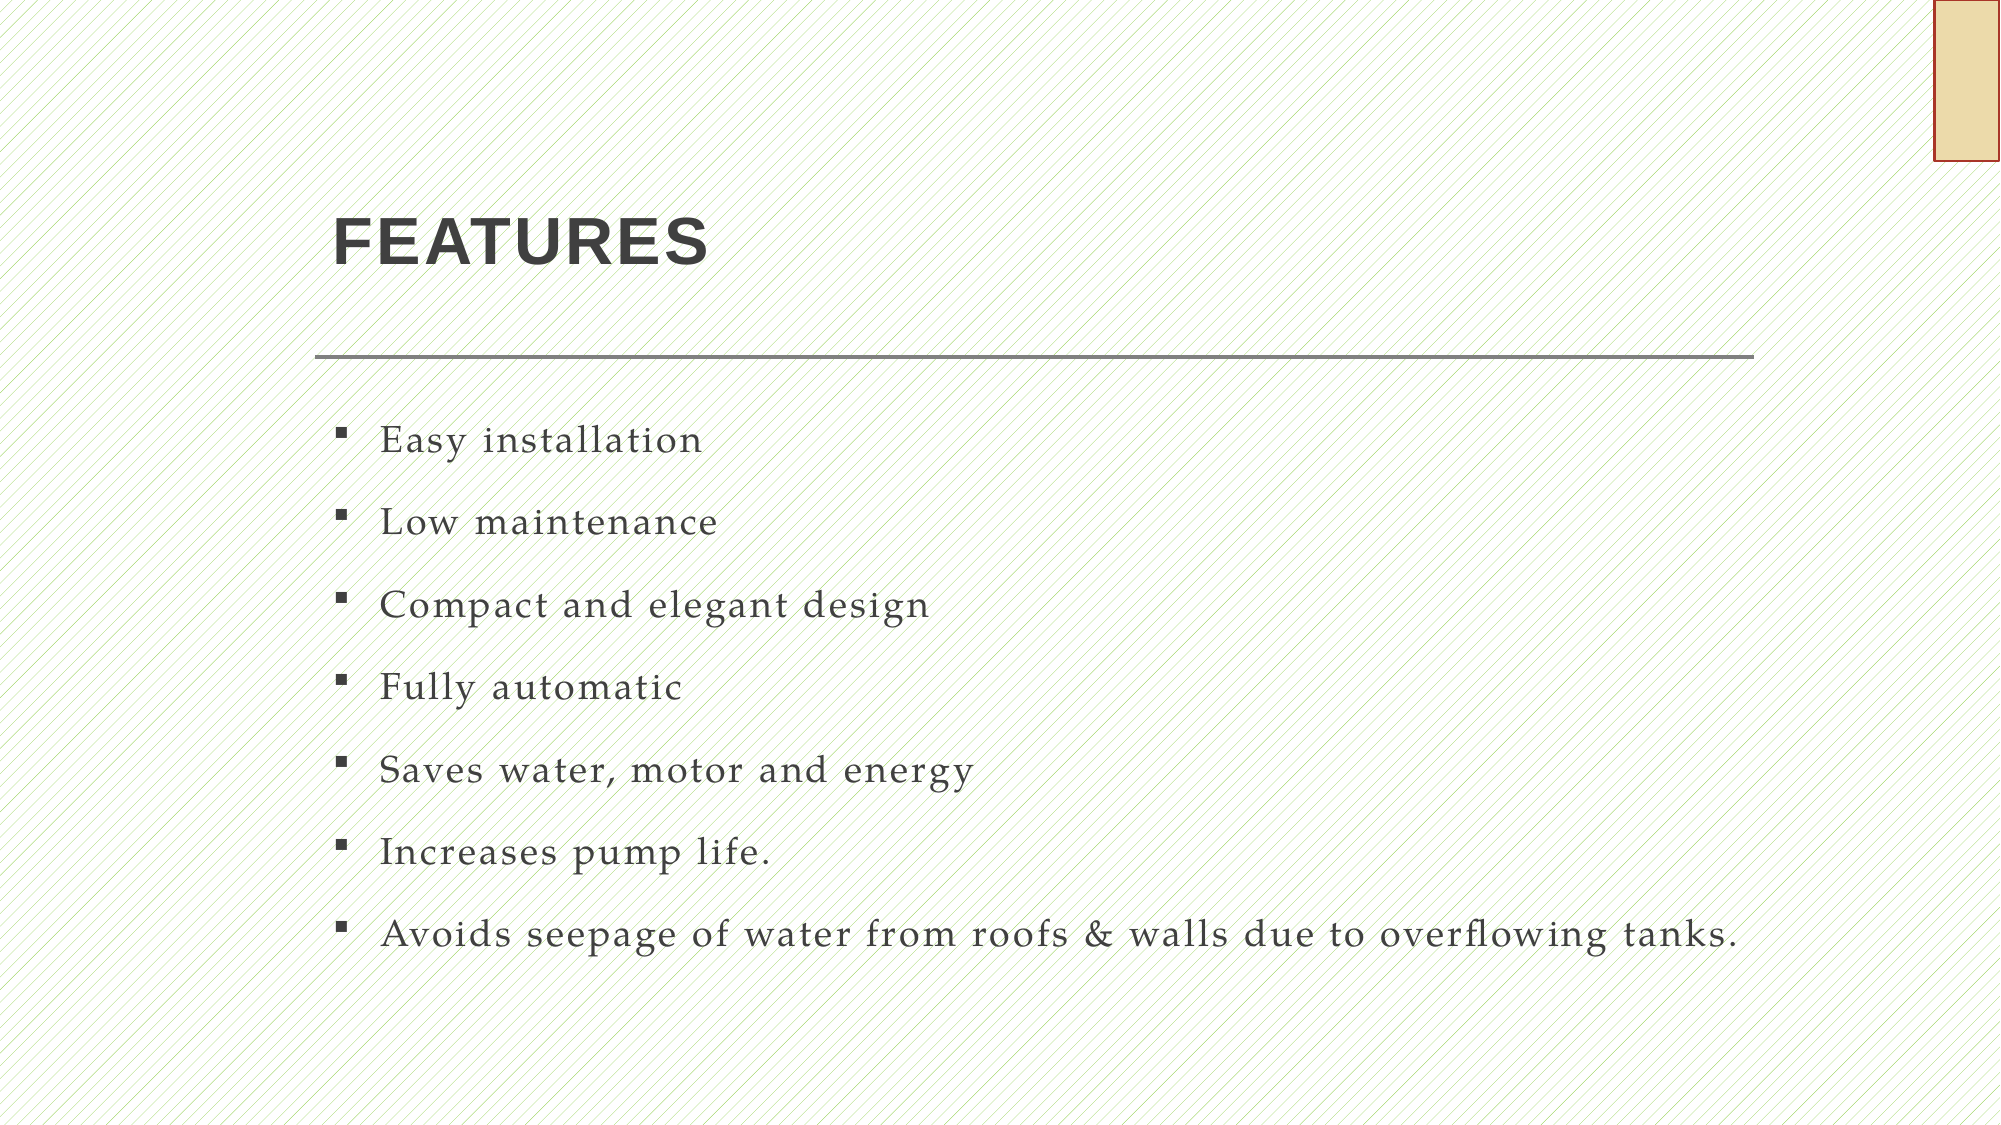

# FEATURES
Easy installation
Low maintenance
Compact and elegant design
Fully automatic
Saves water, motor and energy
Increases pump life.
Avoids seepage of water from roofs & walls due to overflowing tanks.